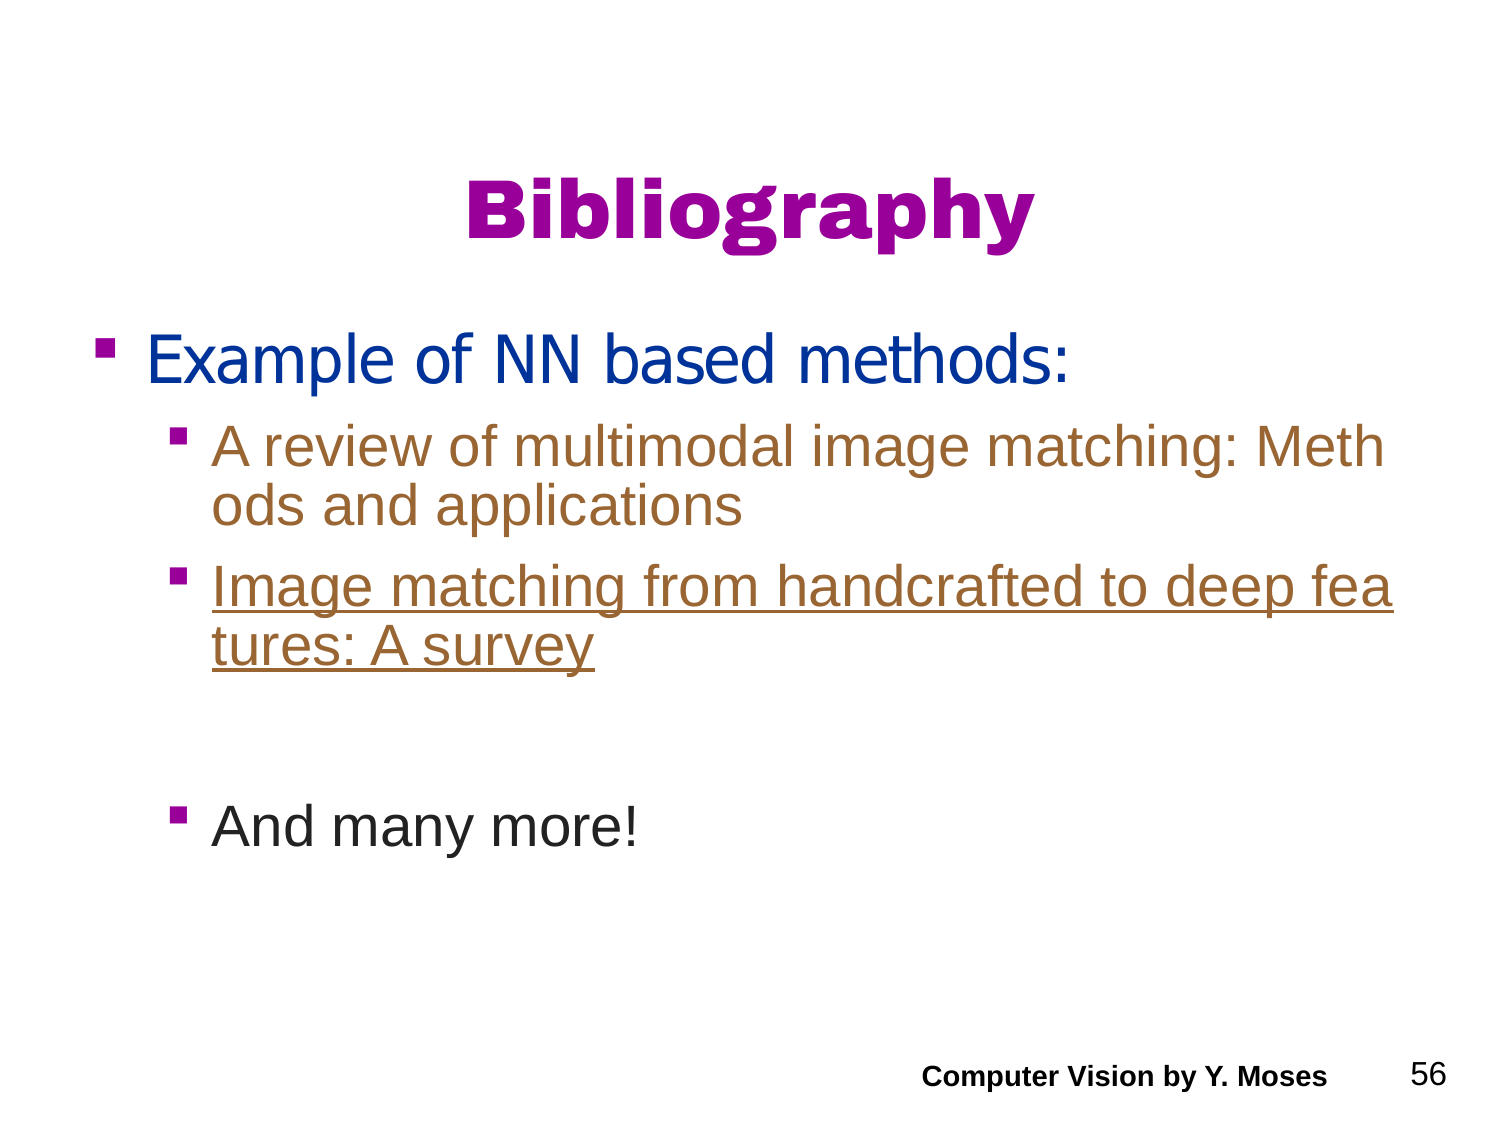

# Bibliography
Example of NN based methods:
A review of multimodal image matching: Methods and applications
Image matching from handcrafted to deep features: A survey

And many more!

Computer Vision by Y. Moses
56